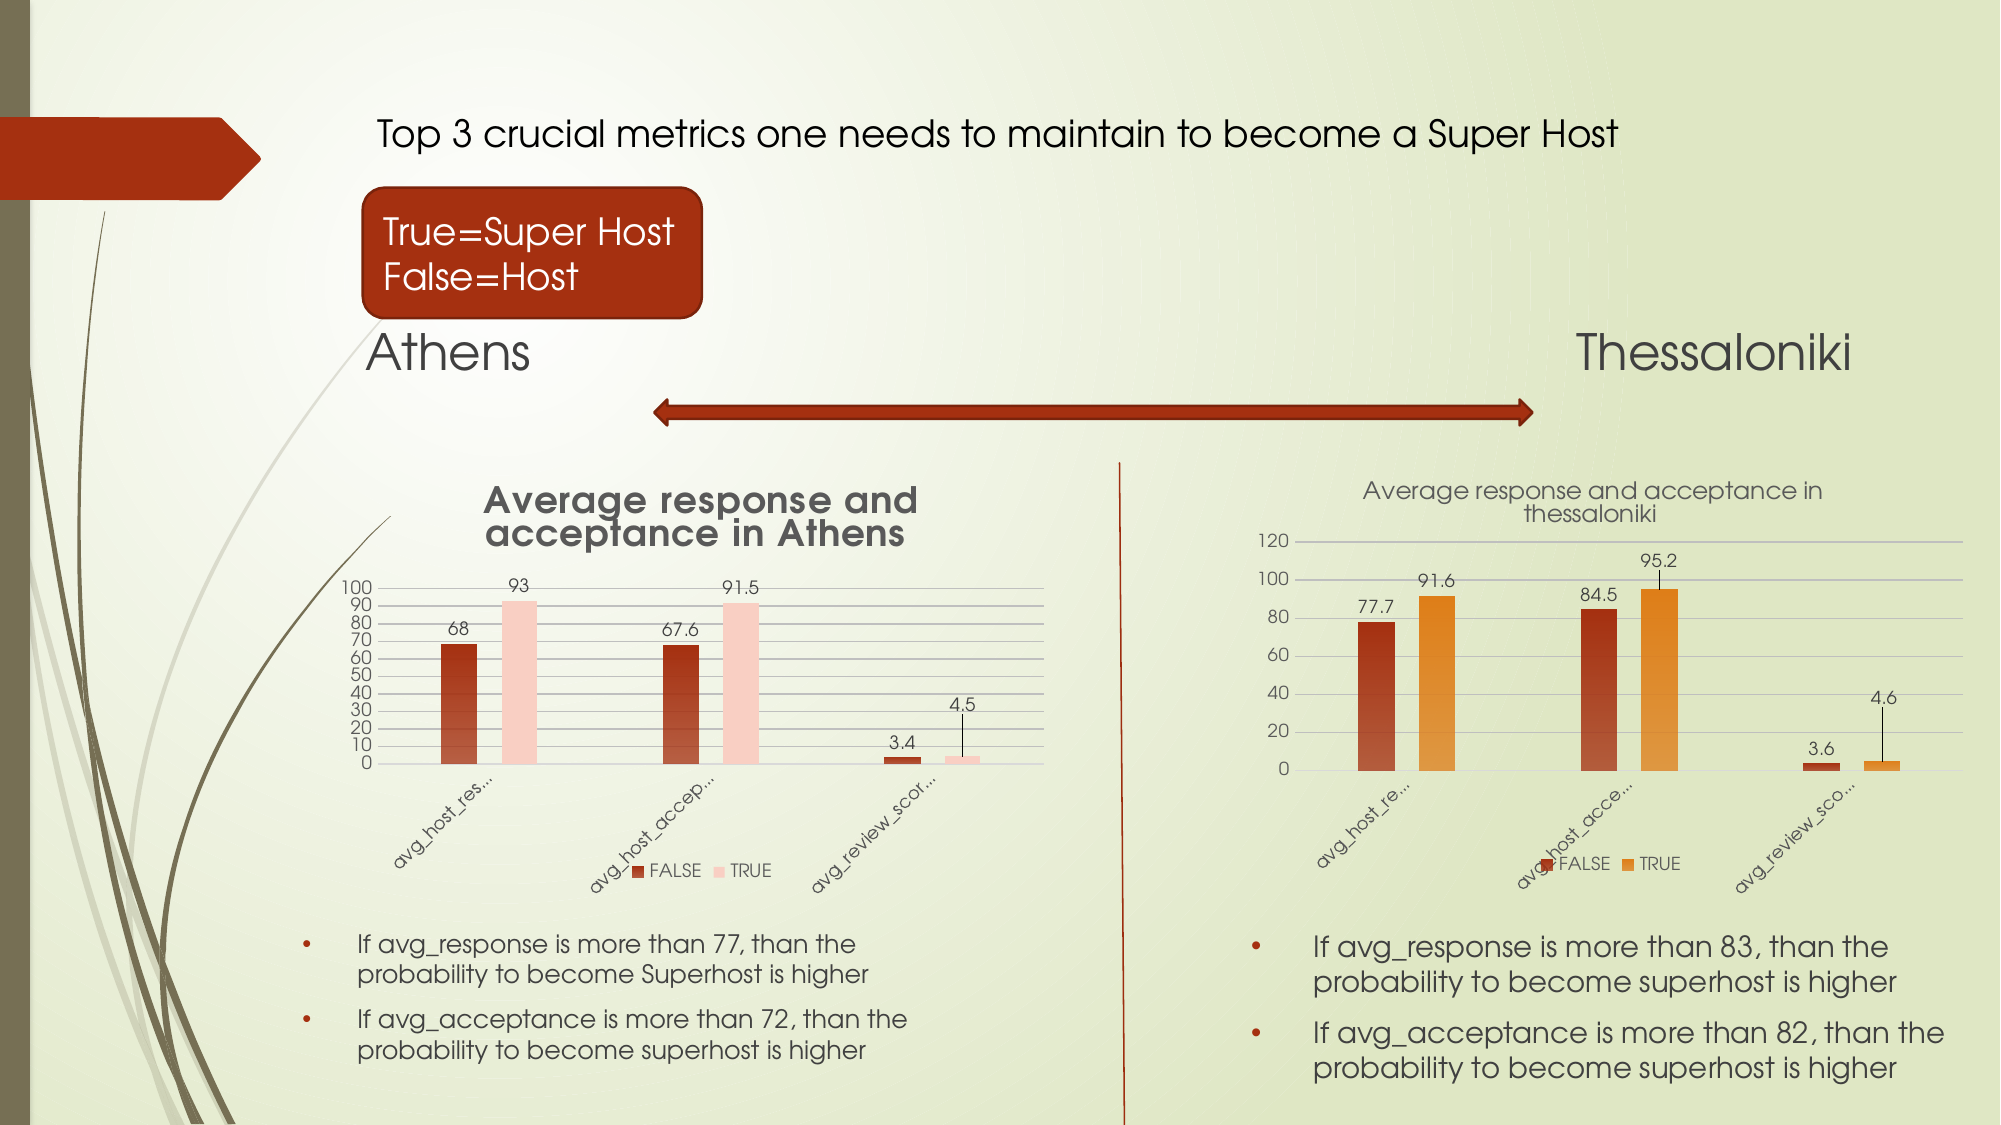

# Top 3 crucial metrics one needs to maintain to become a Super Host
True=Super Host
False=Host

Athens                                                                            Thessaloniki

### Chart: Average response and acceptance in Athens

| Category | FALSE | TRUE |
|---|---|---|
| avg_host_response | 68.2480948348857 | 93.0621364357483 |
| avg_host_acceptance_rate | 67.6865368331922 | 91.5497091485986 |
| avg_review_scores_values | 3.425525831187 | 4.52749867889378 |

### Chart

| Category | FALSE | TRUE |
|---|---|---|
| avg_host_response | 77.7938682322244 | 91.6177339901478 |
| avg_host_acceptance_rate | 84.5238450074516 | 95.2536687631027 |
| avg_review_scores_values | 3.69013046611778 | 4.65211823092306 |
If avg_response is more than 77, than the probability to become Superhost is higher
If avg_acceptance is more than 72, than the probability to become superhost is higher

If avg_response is more than 83, than the probability to become superhost is higher
If avg_acceptance is more than 82, than the probability to become superhost is higher